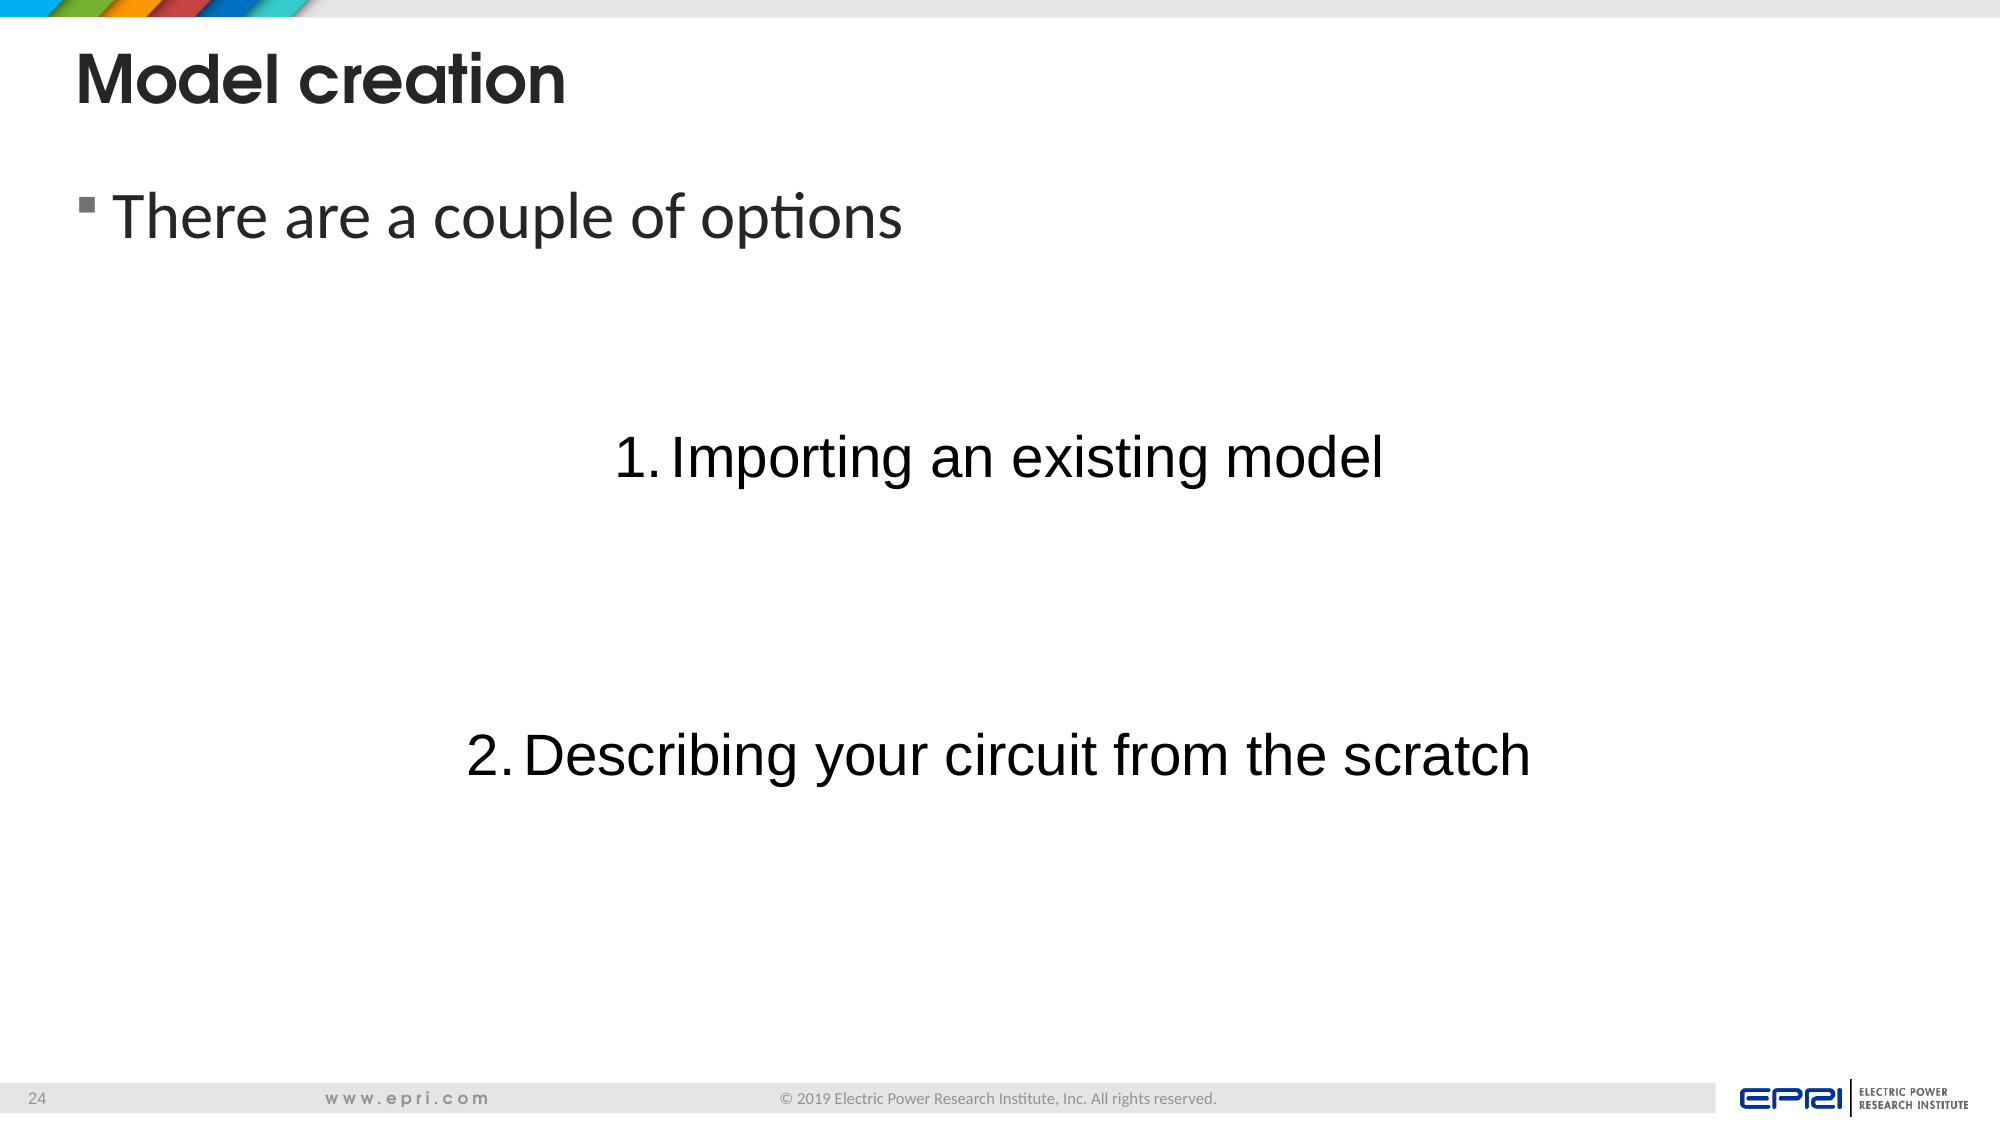

Model creation
There are a couple of options

Importing an existing model

Describing your circuit from the scratch